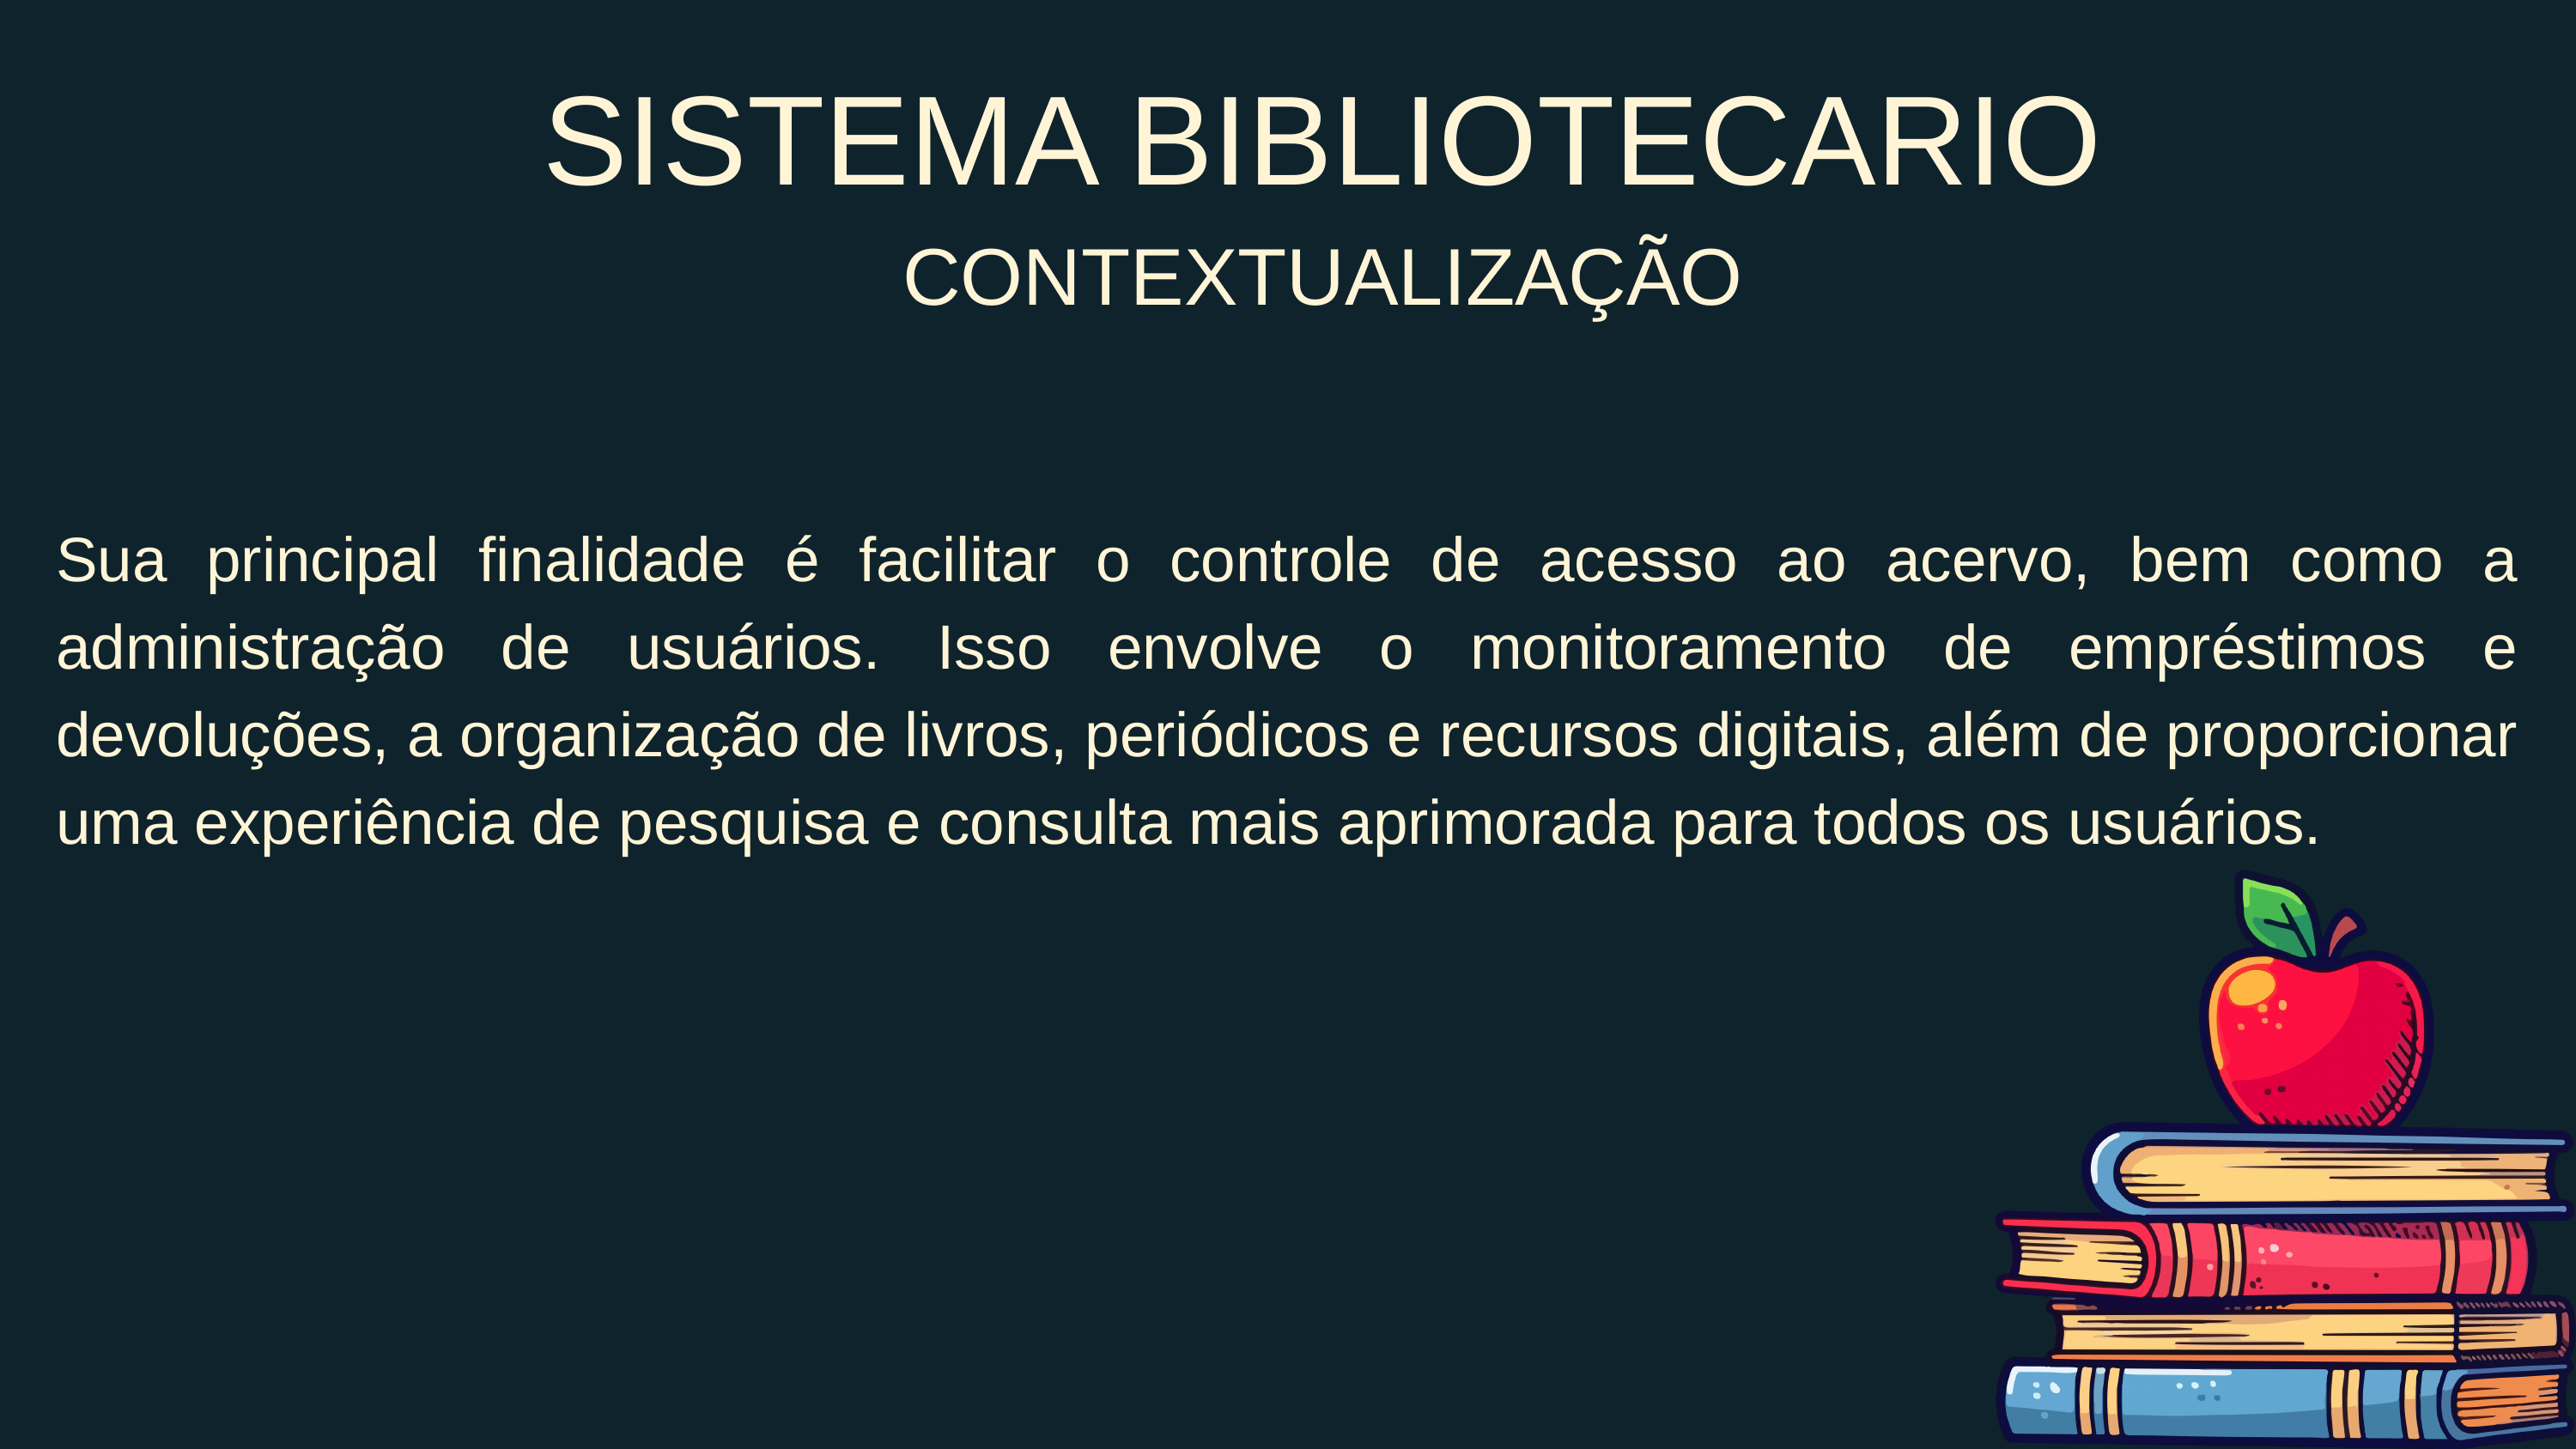

SISTEMA BIBLIOTECARIO
CONTEXTUALIZAÇÃO
Sua principal finalidade é facilitar o controle de acesso ao acervo, bem como a administração de usuários. Isso envolve o monitoramento de empréstimos e devoluções, a organização de livros, periódicos e recursos digitais, além de proporcionar uma experiência de pesquisa e consulta mais aprimorada para todos os usuários.